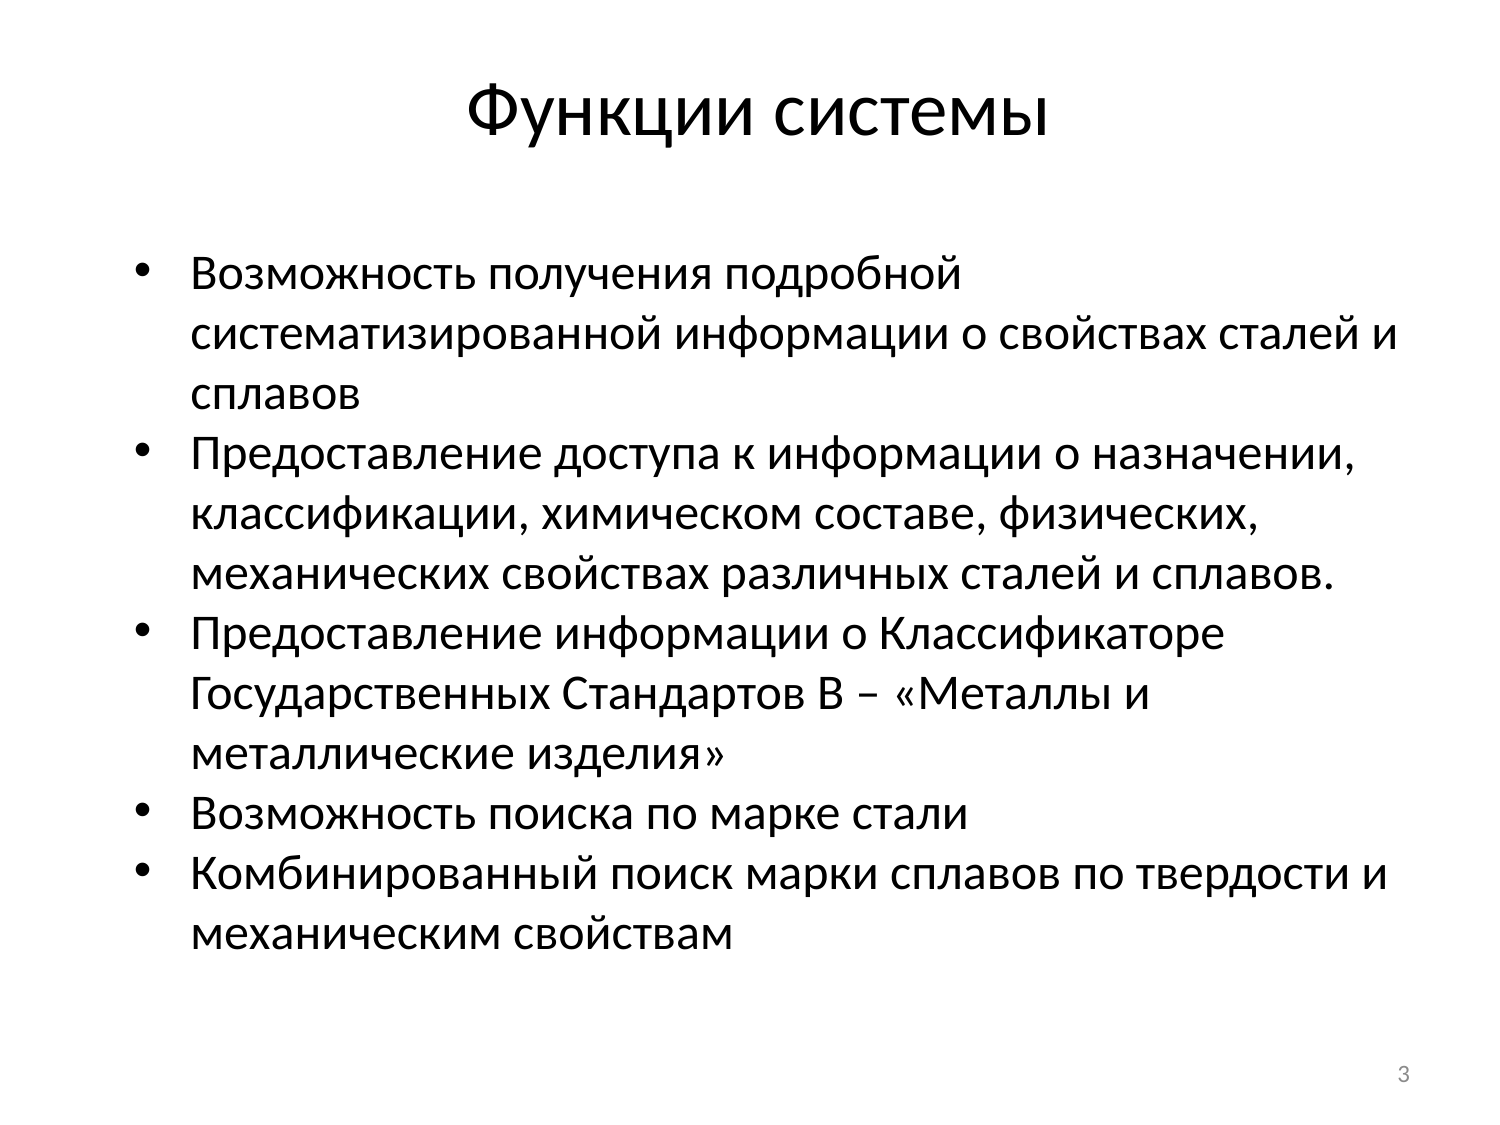

Функции системы
Возможность получения подробной систематизированной информации о свойствах сталей и сплавов
Предоставление доступа к информации о назначении, классификации, химическом составе, физических, механических свойствах различных сталей и сплавов.
Предоставление информации о Классификаторе Государственных Стандартов В – «Металлы и металлические изделия»
Возможность поиска по марке стали
Комбинированный поиск марки сплавов по твердости и механическим свойствам
3